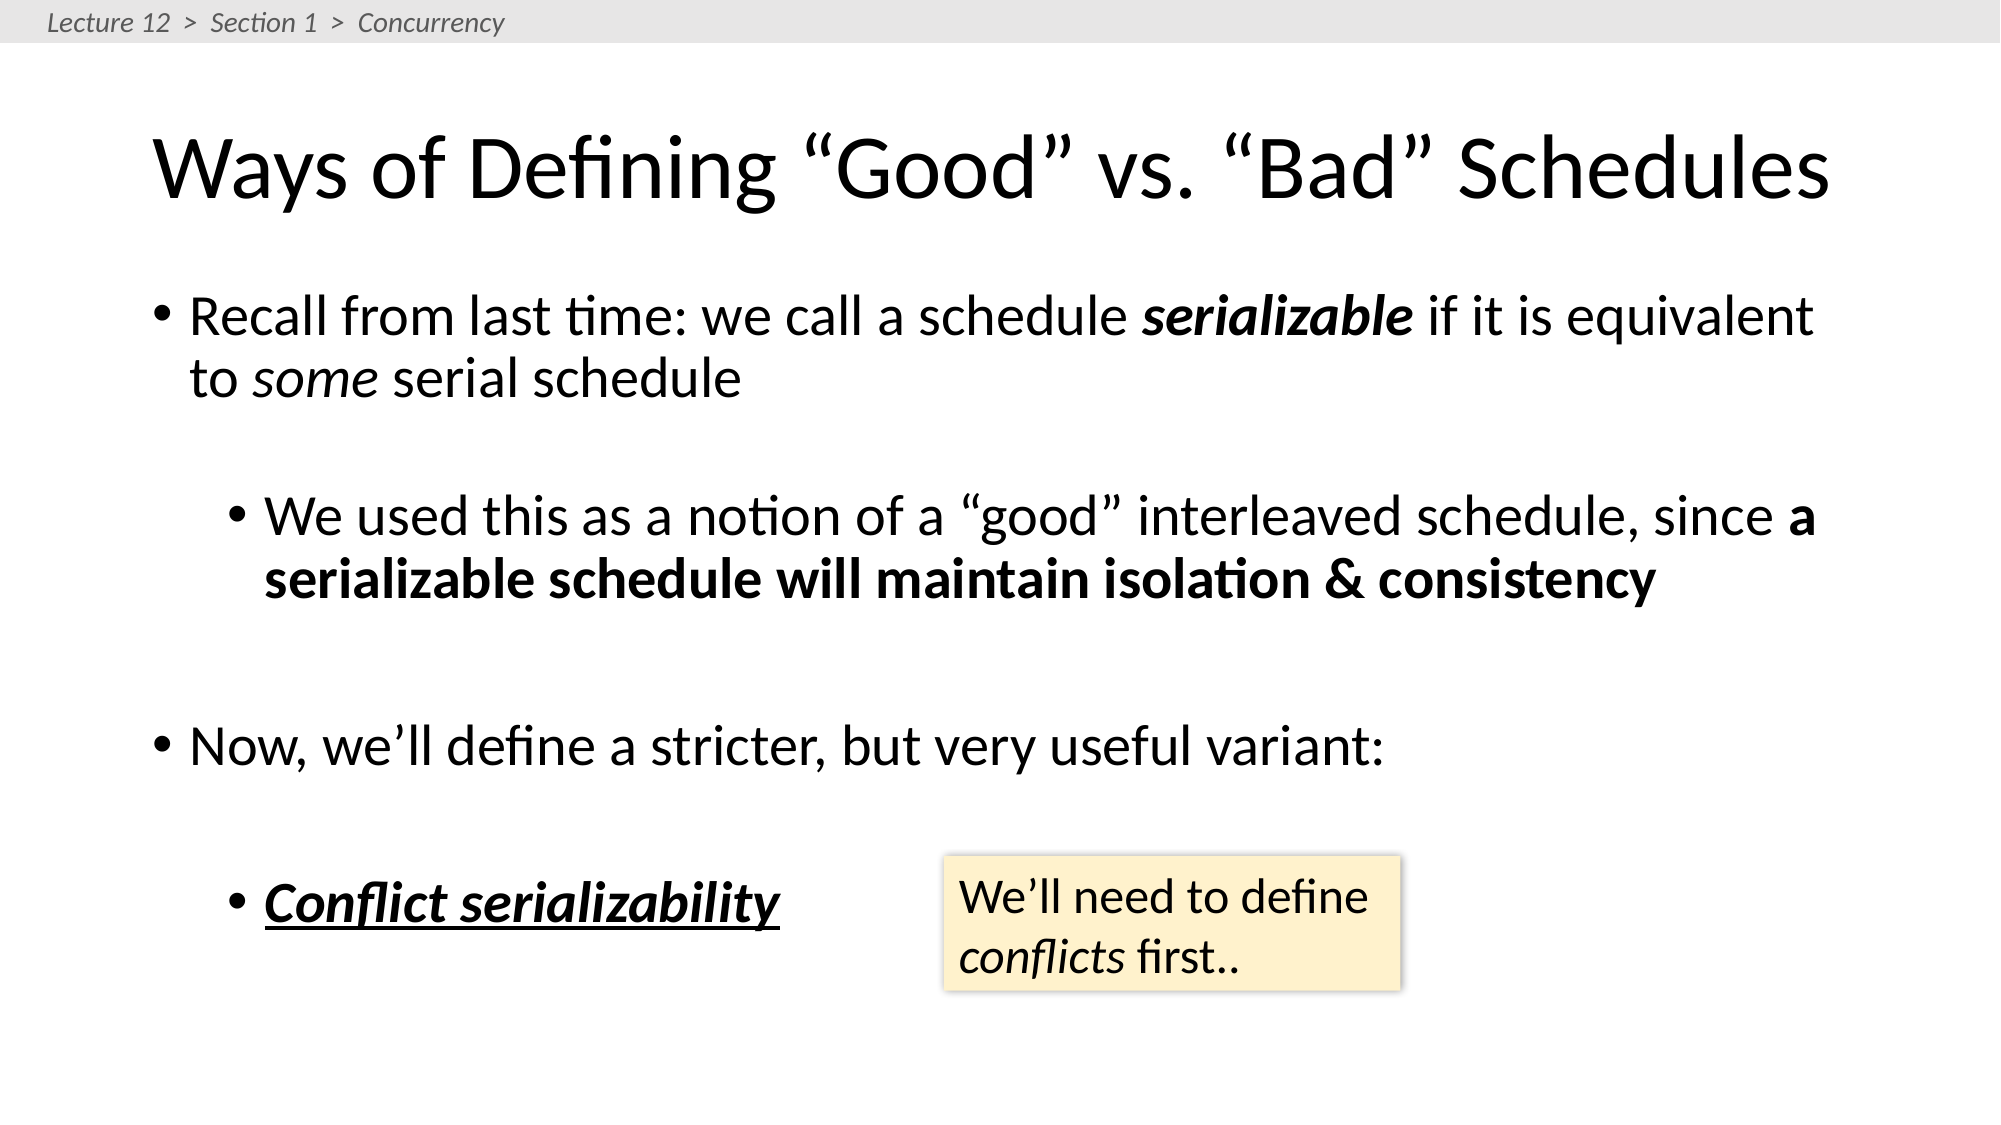

Lecture 12  >  Section 1  >  Concurrency
# Ways of Defining “Good” vs. “Bad” Schedules
Recall from last time: we call a schedule serializable if it is equivalent to some serial schedule

We used this as a notion of a “good” interleaved schedule, since a serializable schedule will maintain isolation & consistency

Now, we’ll define a stricter, but very useful variant:

Conflict serializability

We’ll need to define conflicts first..